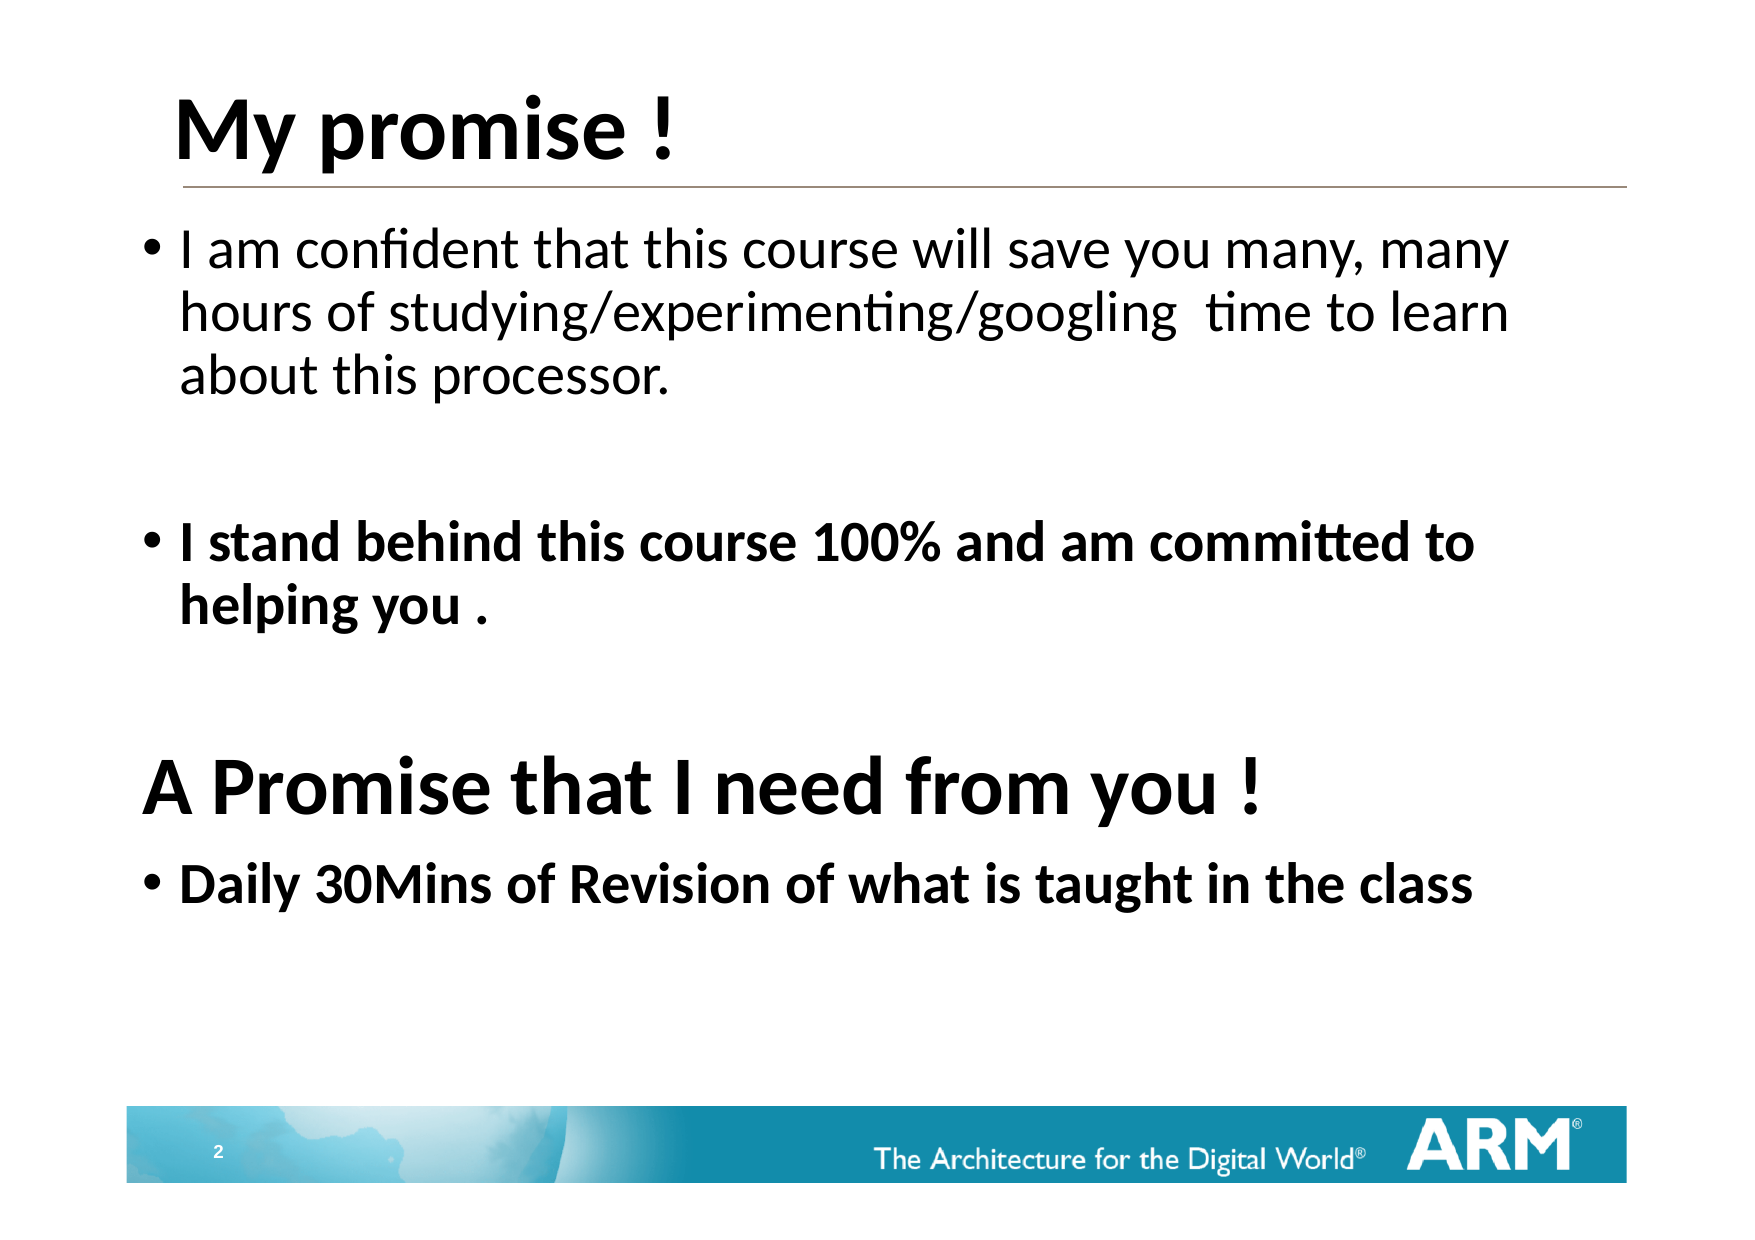

# My promise !
I am confident that this course will save you many, many hours of studying/experimenting/googling  time to learn about this processor.

I stand behind this course 100% and am committed to helping you .

A Promise that I need from you !
Daily 30Mins of Revision of what is taught in the class

2